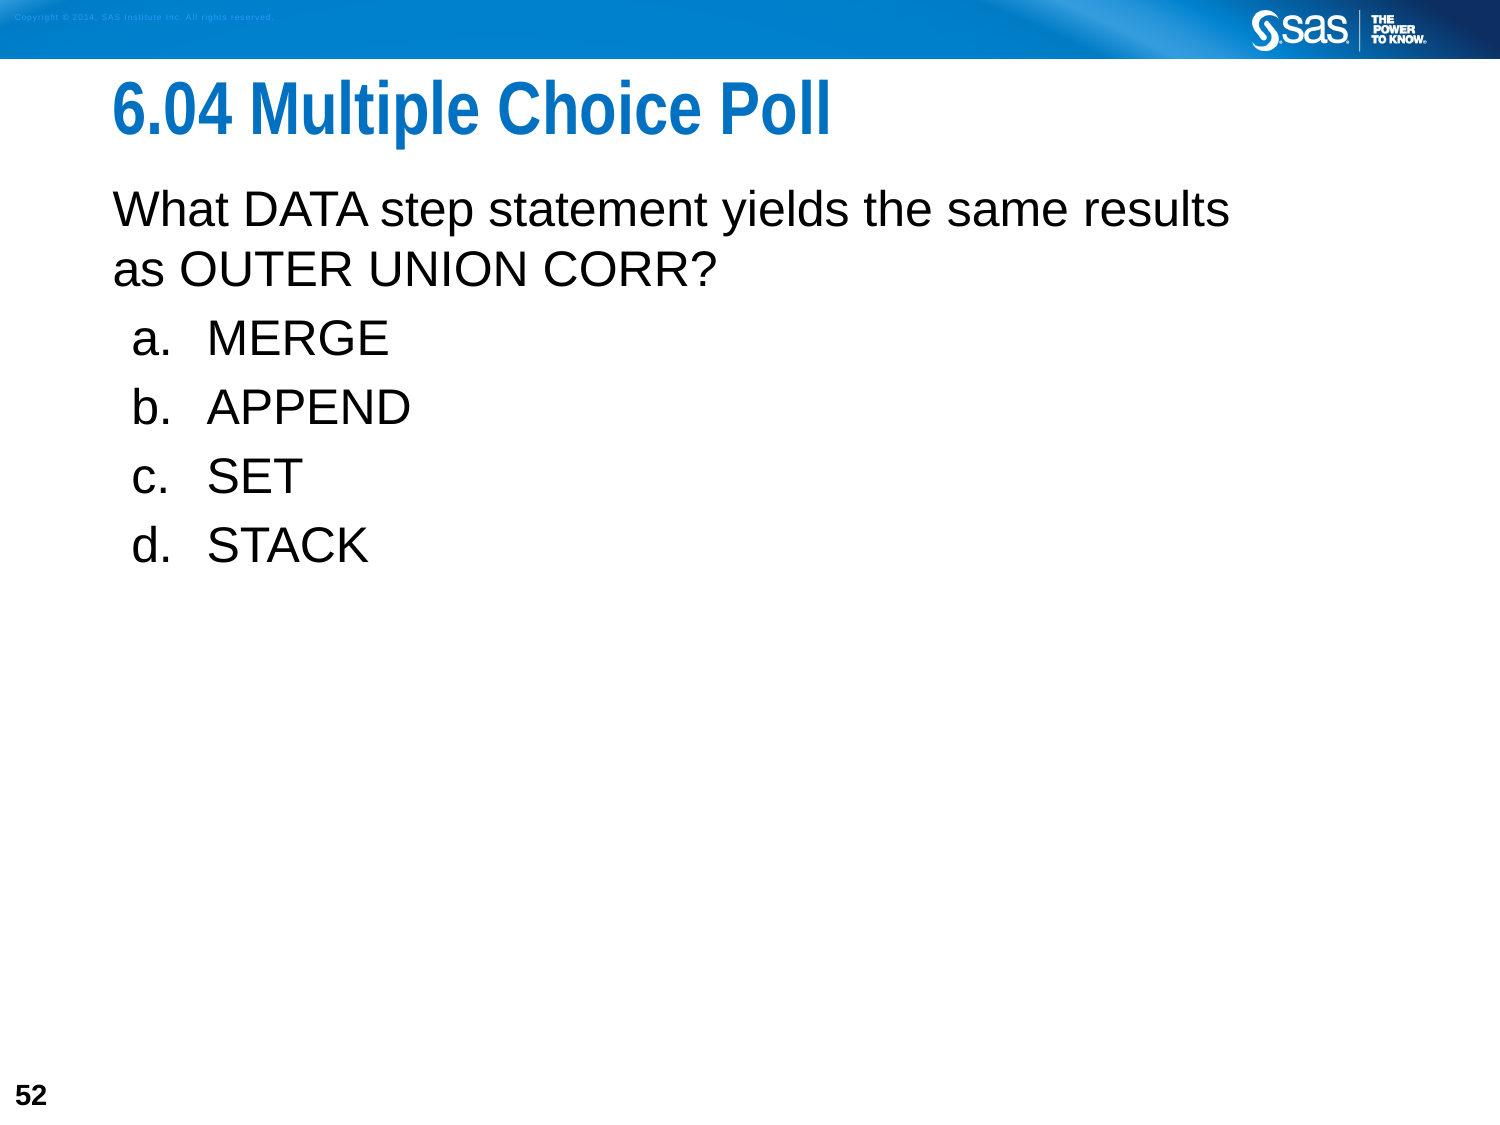

# 6.04 Multiple Choice Poll
What DATA step statement yields the same results
as OUTER UNION CORR?
MERGE
APPEND
SET
STACK